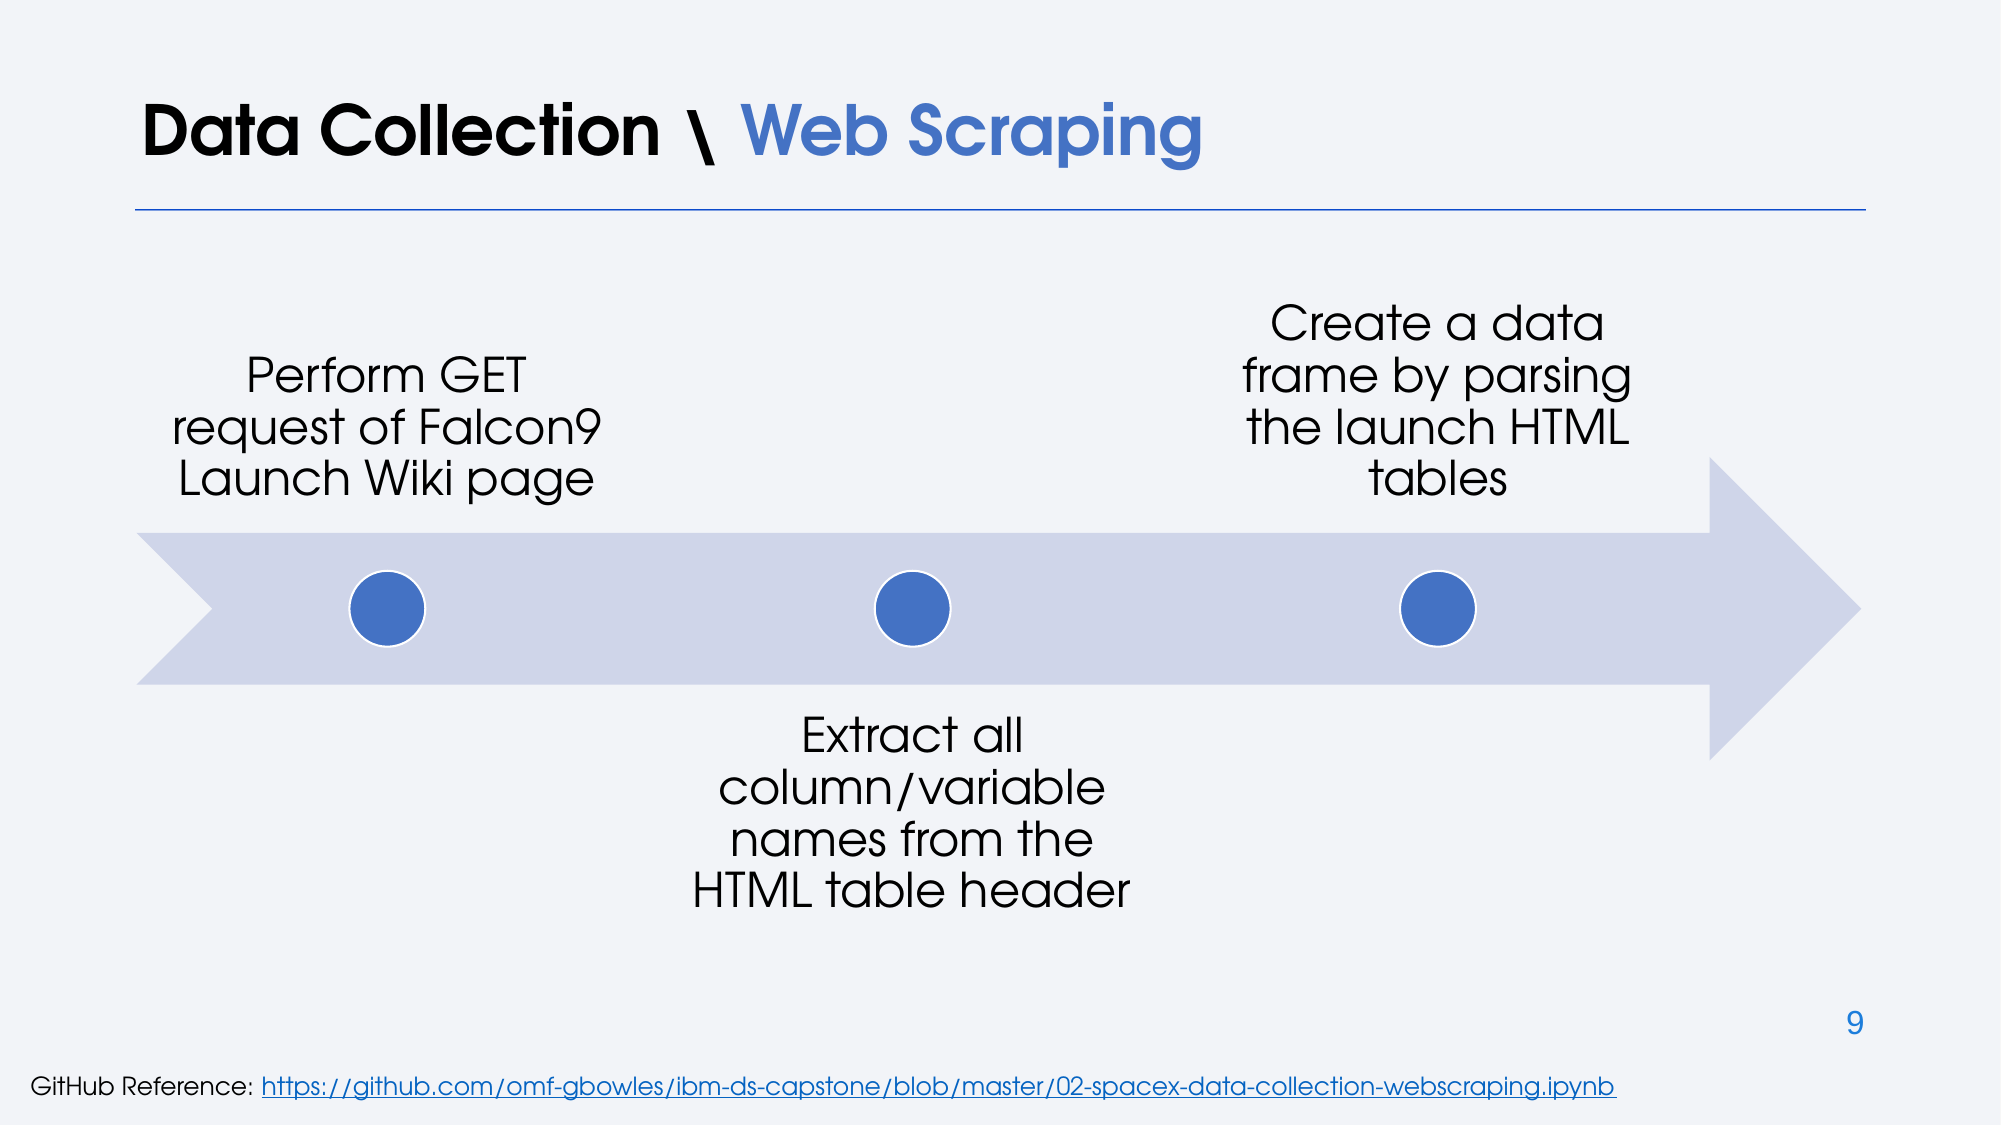

Data Collection \ Web Scraping

Perform GET request of Falcon9 Launch Wiki page
Extract all column/variable names from the HTML table header
Create a data frame by parsing the launch HTML tables
9
GitHub Reference: https://github.com/omf-gbowles/ibm-ds-capstone/blob/master/02-spacex-data-collection-webscraping.ipynb